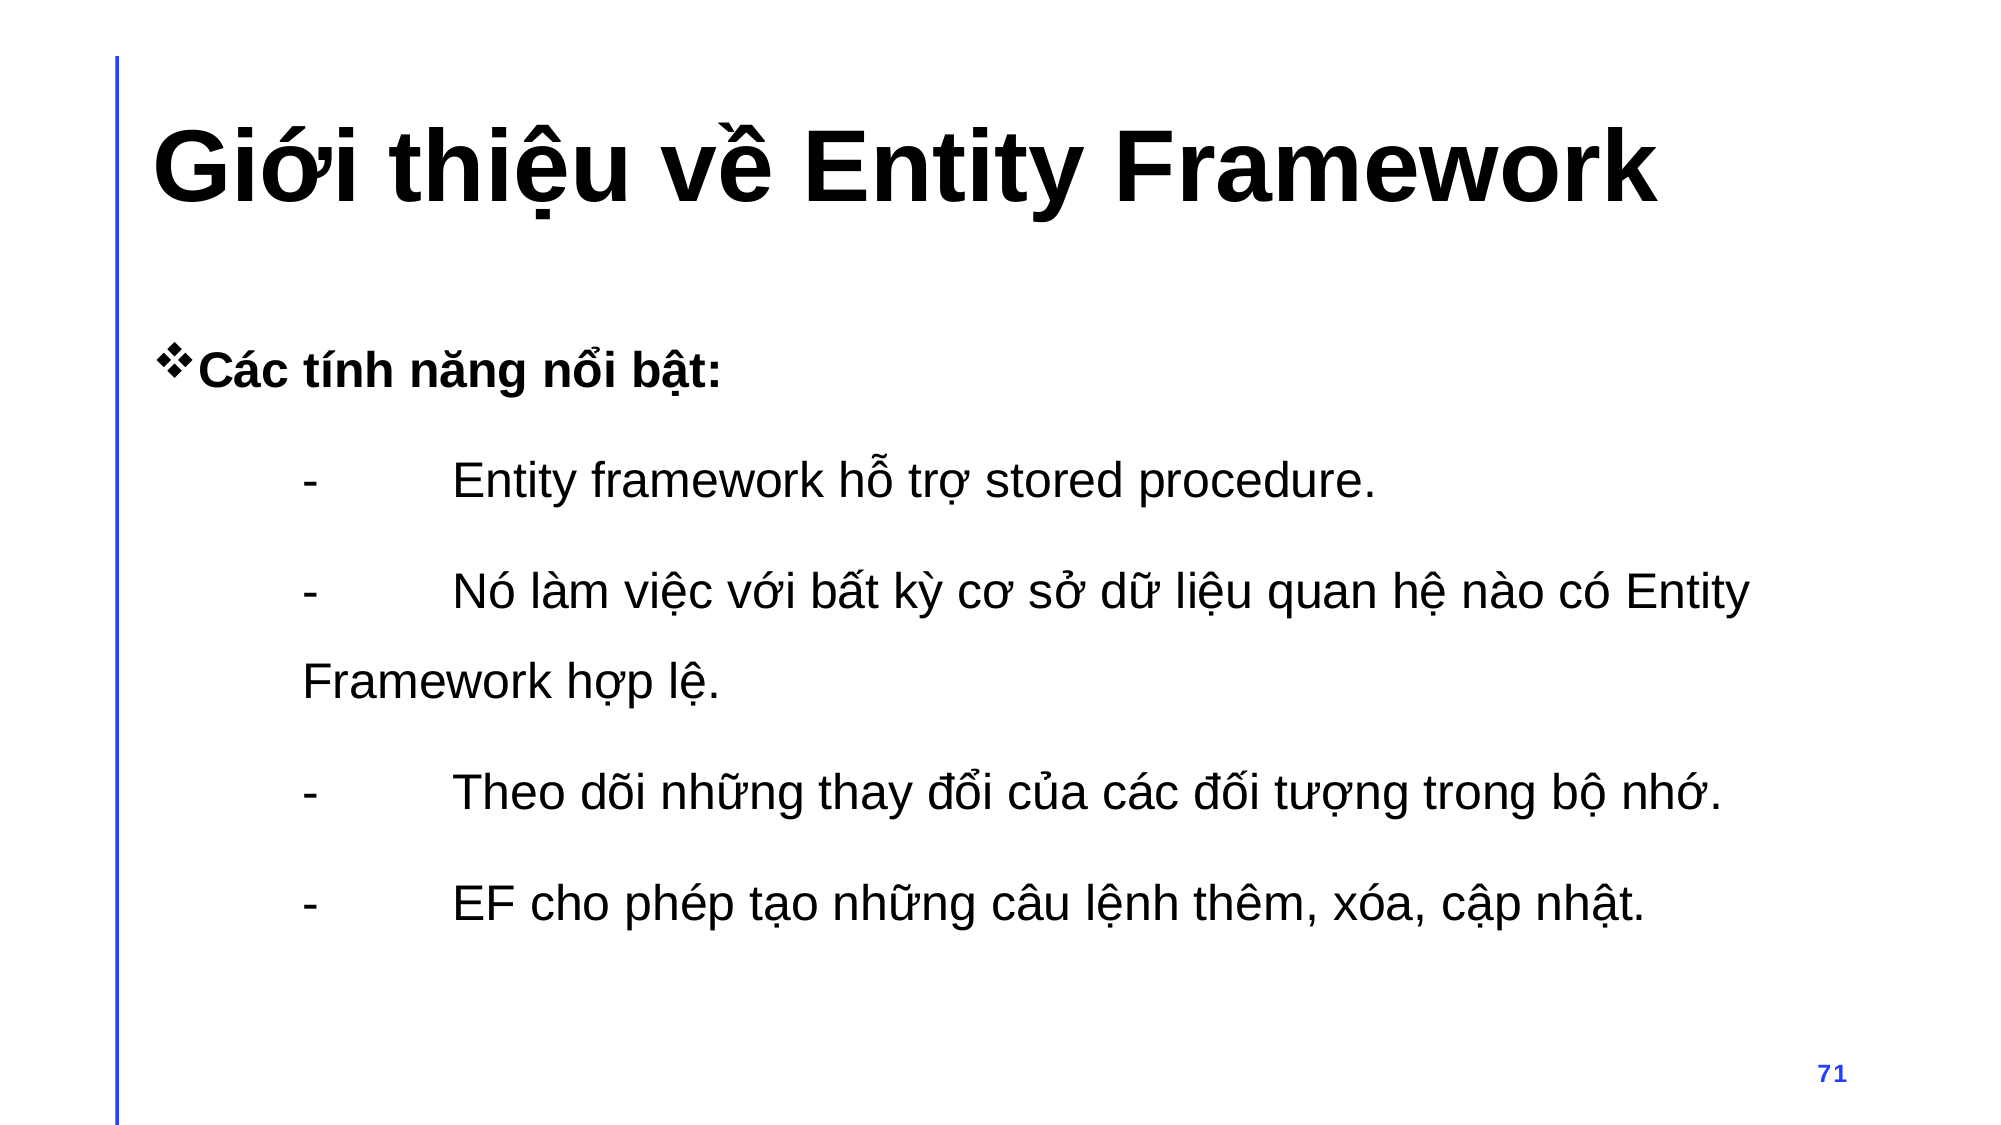

# Giới thiệu về Entity Framework
Các tính năng nổi bật:
	-	Entity framework hỗ trợ stored procedure.
	-	Nó làm việc với bất kỳ cơ sở dữ liệu quan hệ nào có Entity 		Framework hợp lệ.
	-	Theo dõi những thay đổi của các đối tượng trong bộ nhớ.
	-	EF cho phép tạo những câu lệnh thêm, xóa, cập nhật.

71